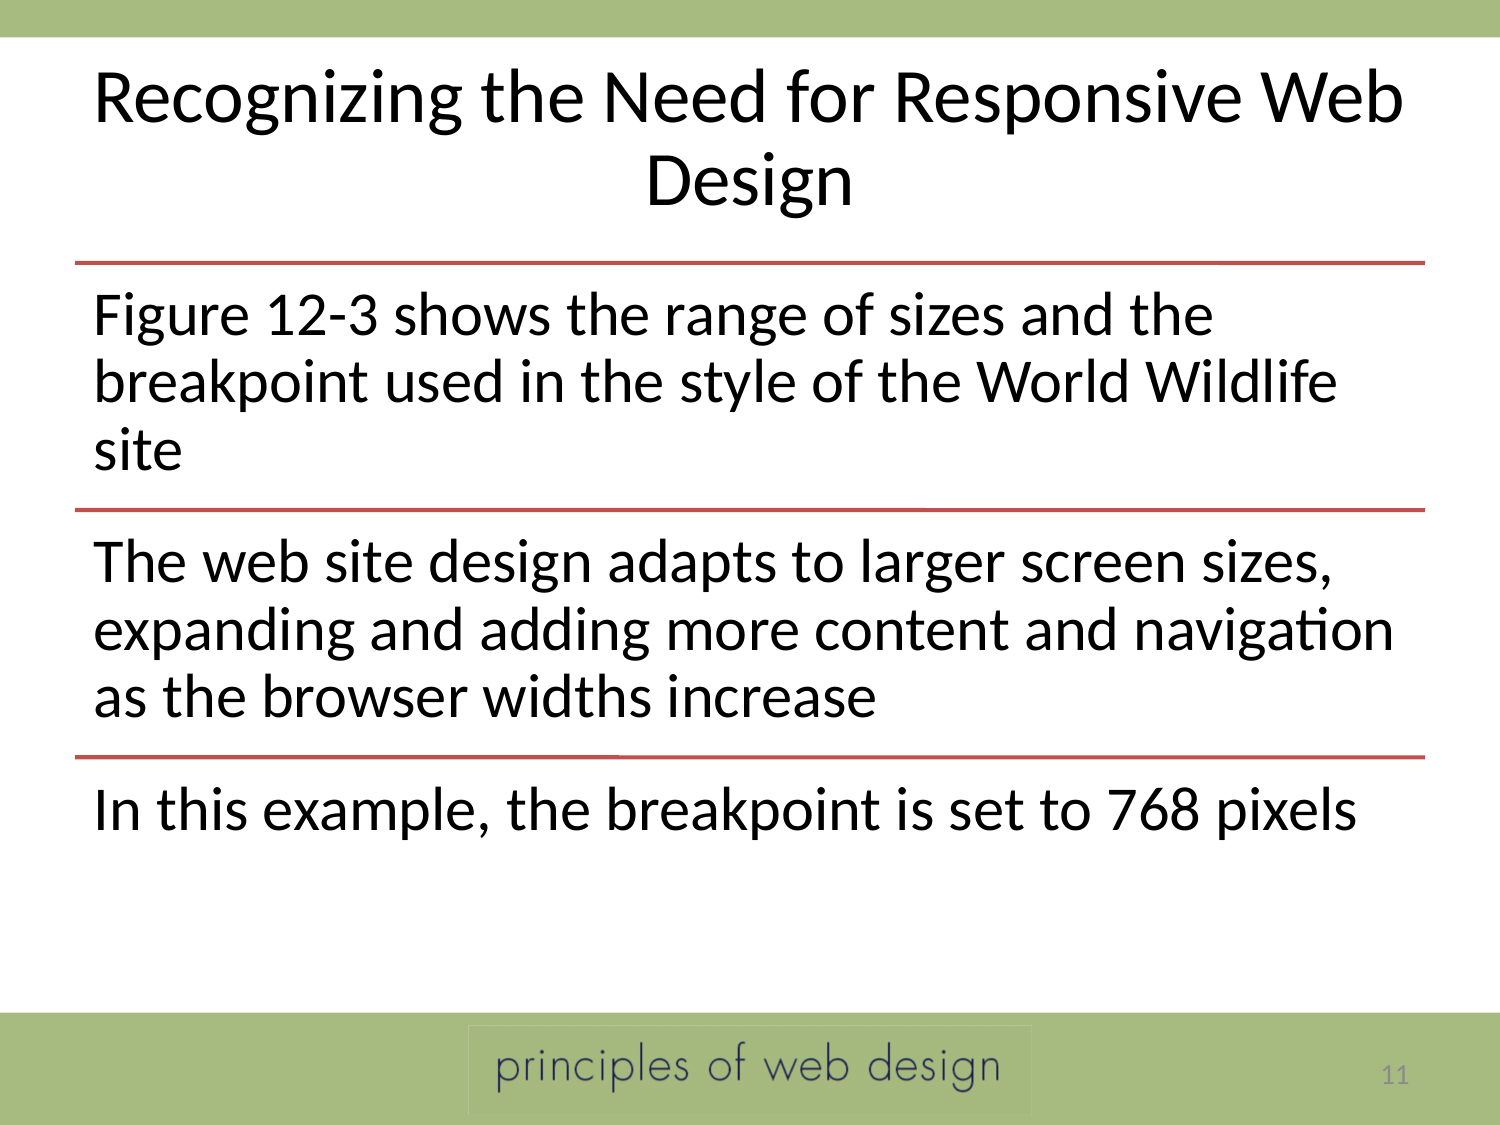

# Recognizing the Need for Responsive Web Design
Figure 12-3 shows the range of sizes and the breakpoint used in the style of the World Wildlife site
The web site design adapts to larger screen sizes, expanding and adding more content and navigation as the browser widths increase
In this example, the breakpoint is set to 768 pixels
11